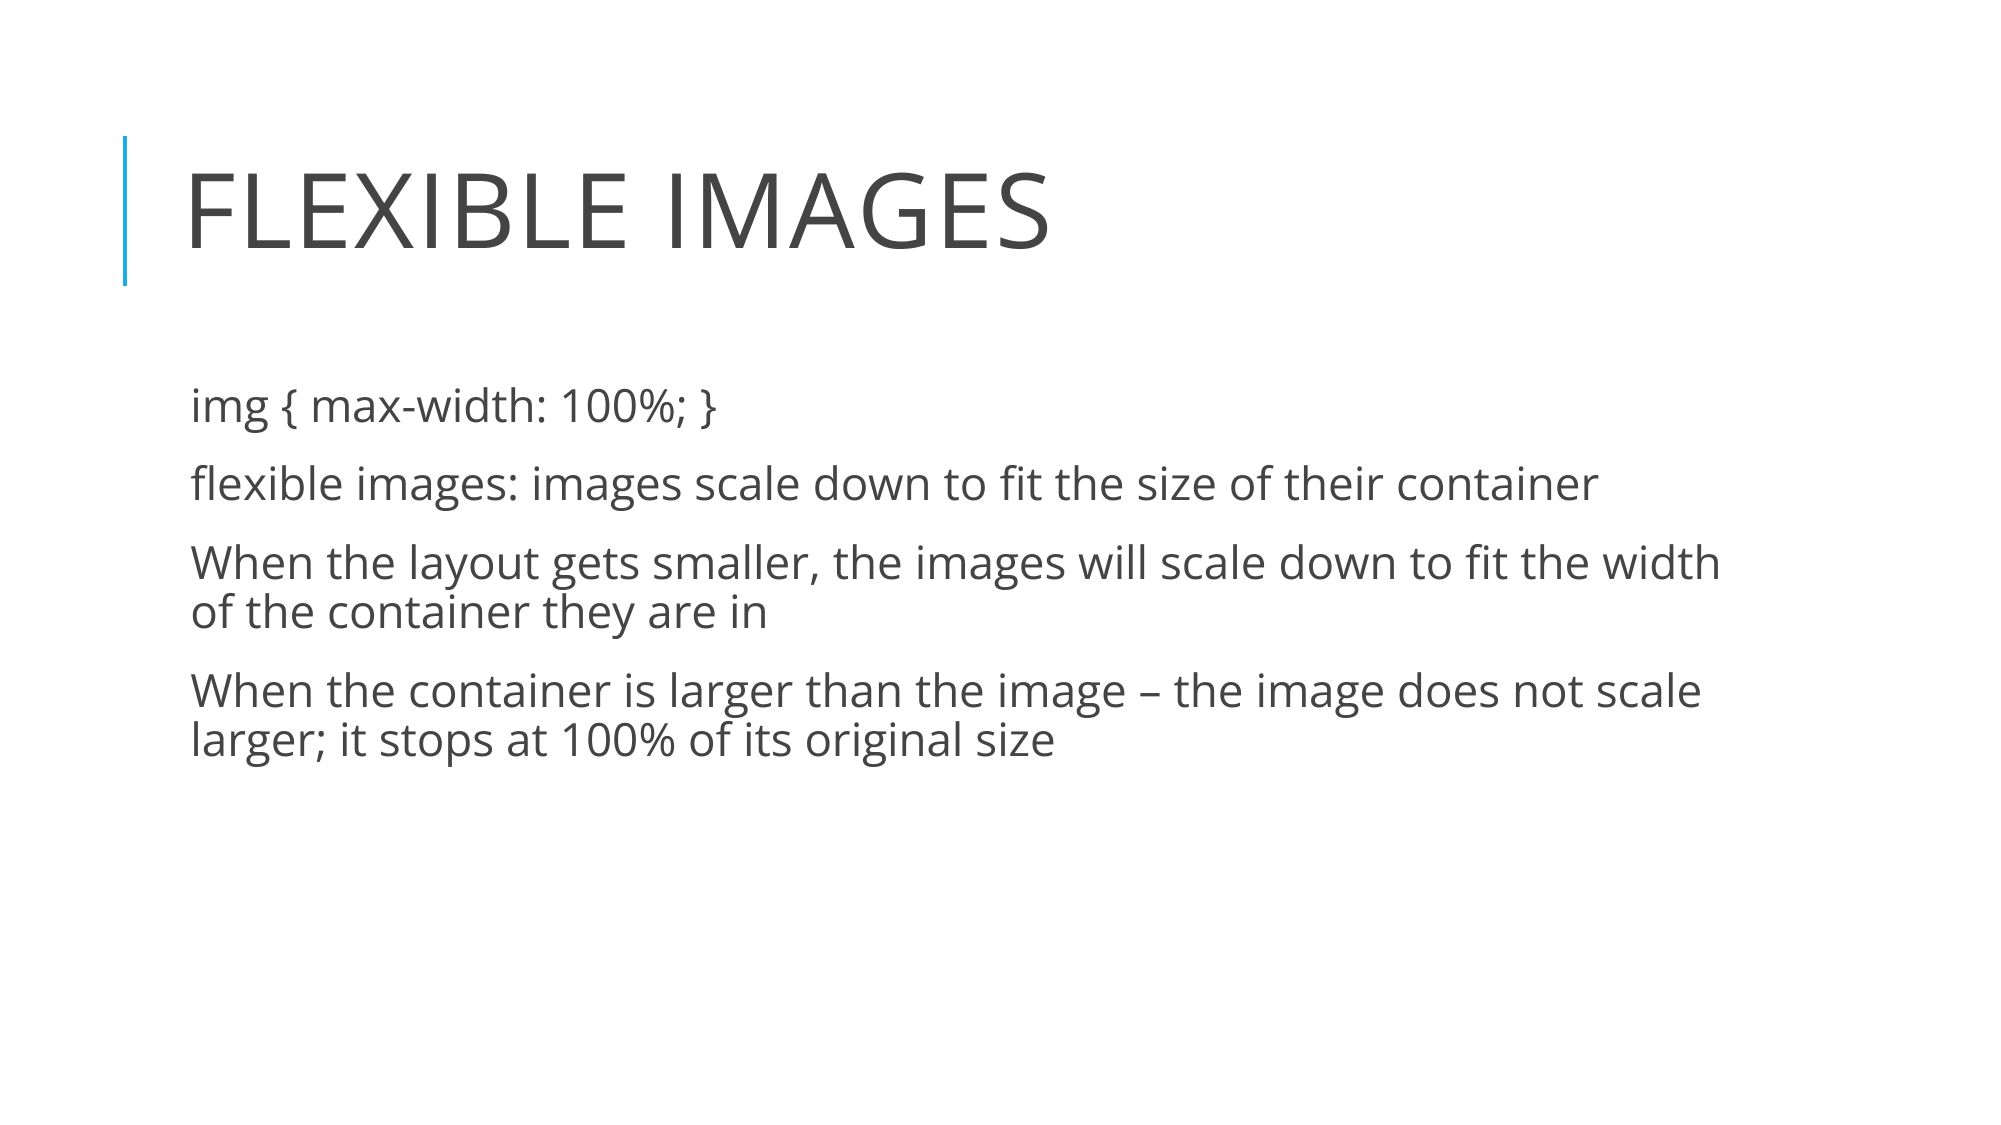

# flexible images
img { max-width: 100%; }
flexible images: images scale down to fit the size of their container
When the layout gets smaller, the images will scale down to fit the width of the container they are in
When the container is larger than the image – the image does not scale larger; it stops at 100% of its original size